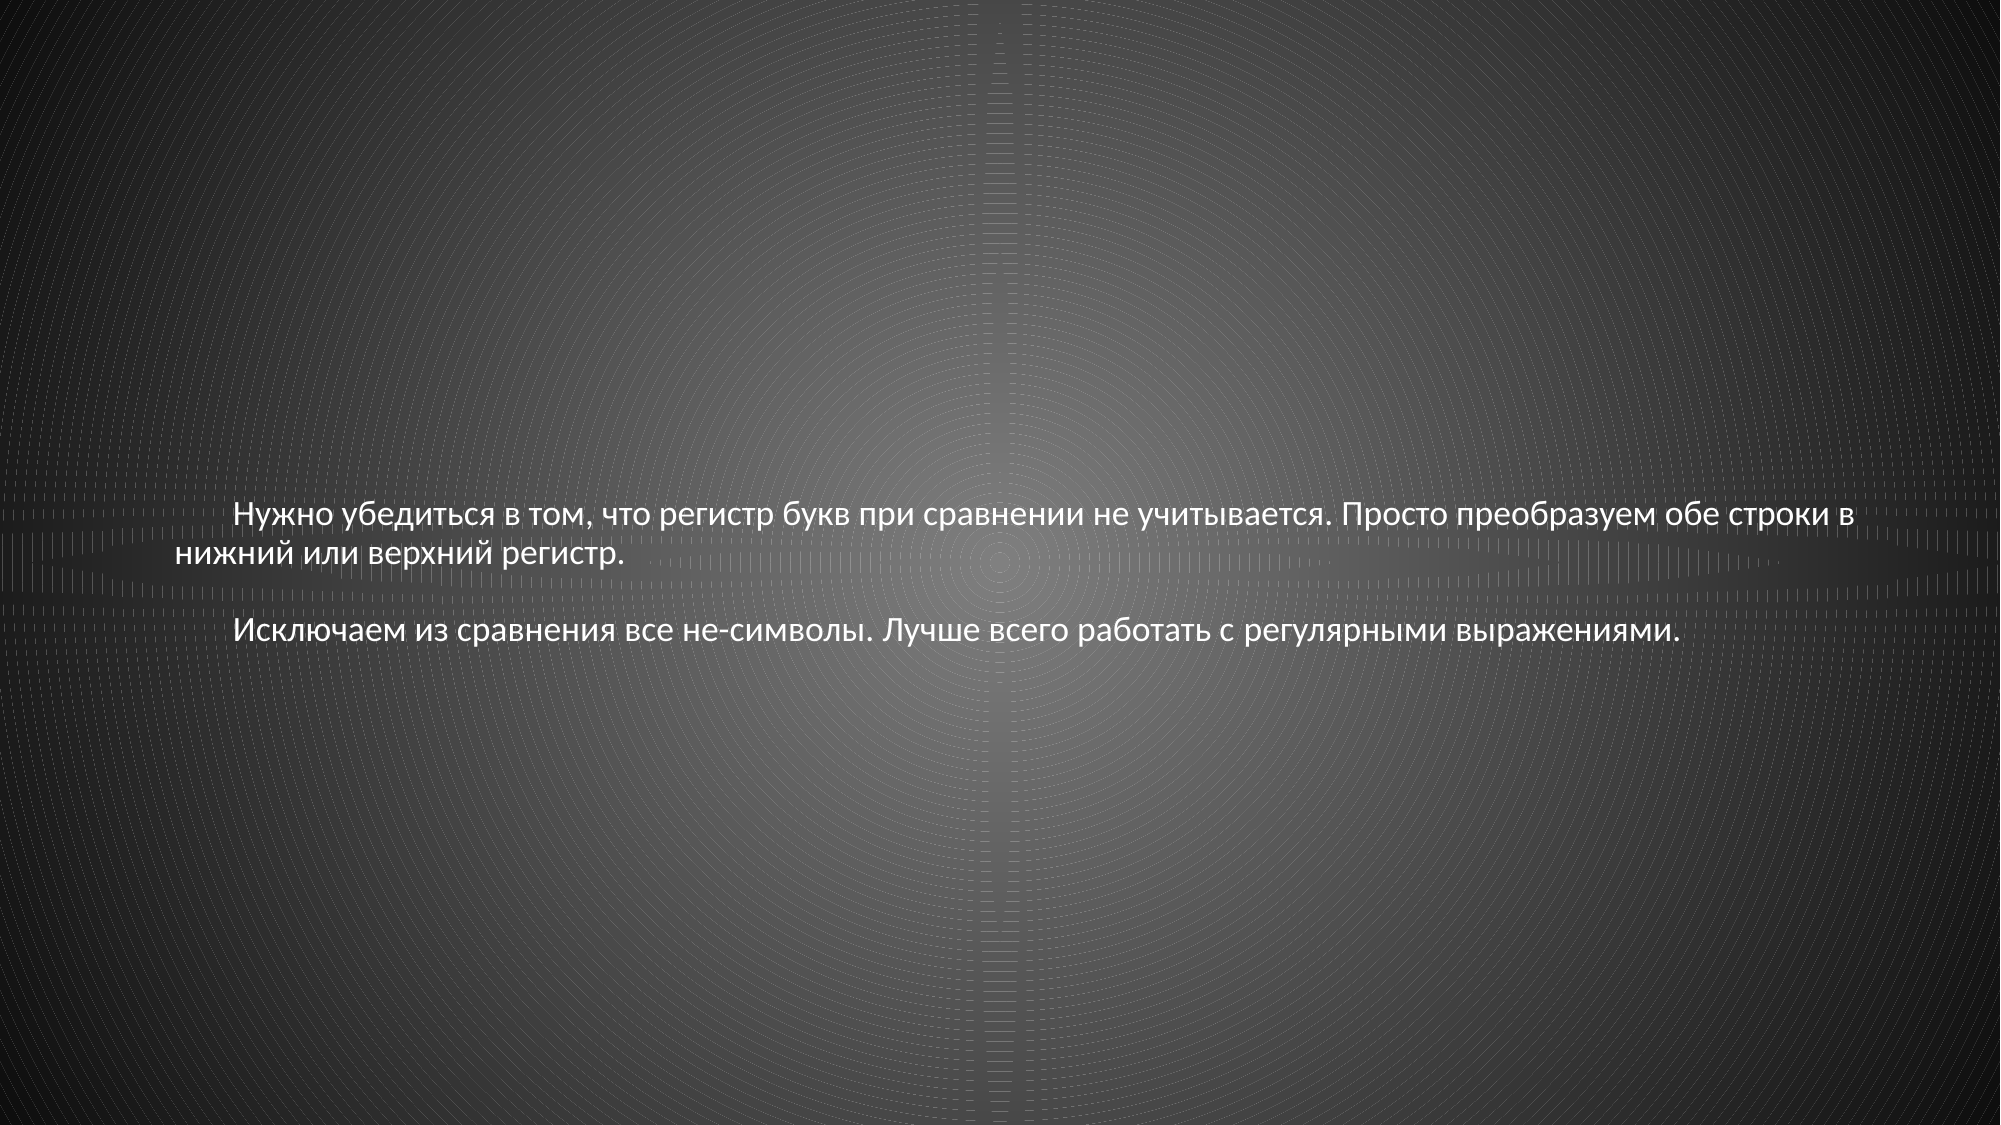

# Нужно убедиться в том, что регистр букв при сравнении не учитывается. Просто преобразуем обе строки в нижний или верхний регистр. Исключаем из сравнения все не-символы. Лучше всего работать с регулярными выражениями.